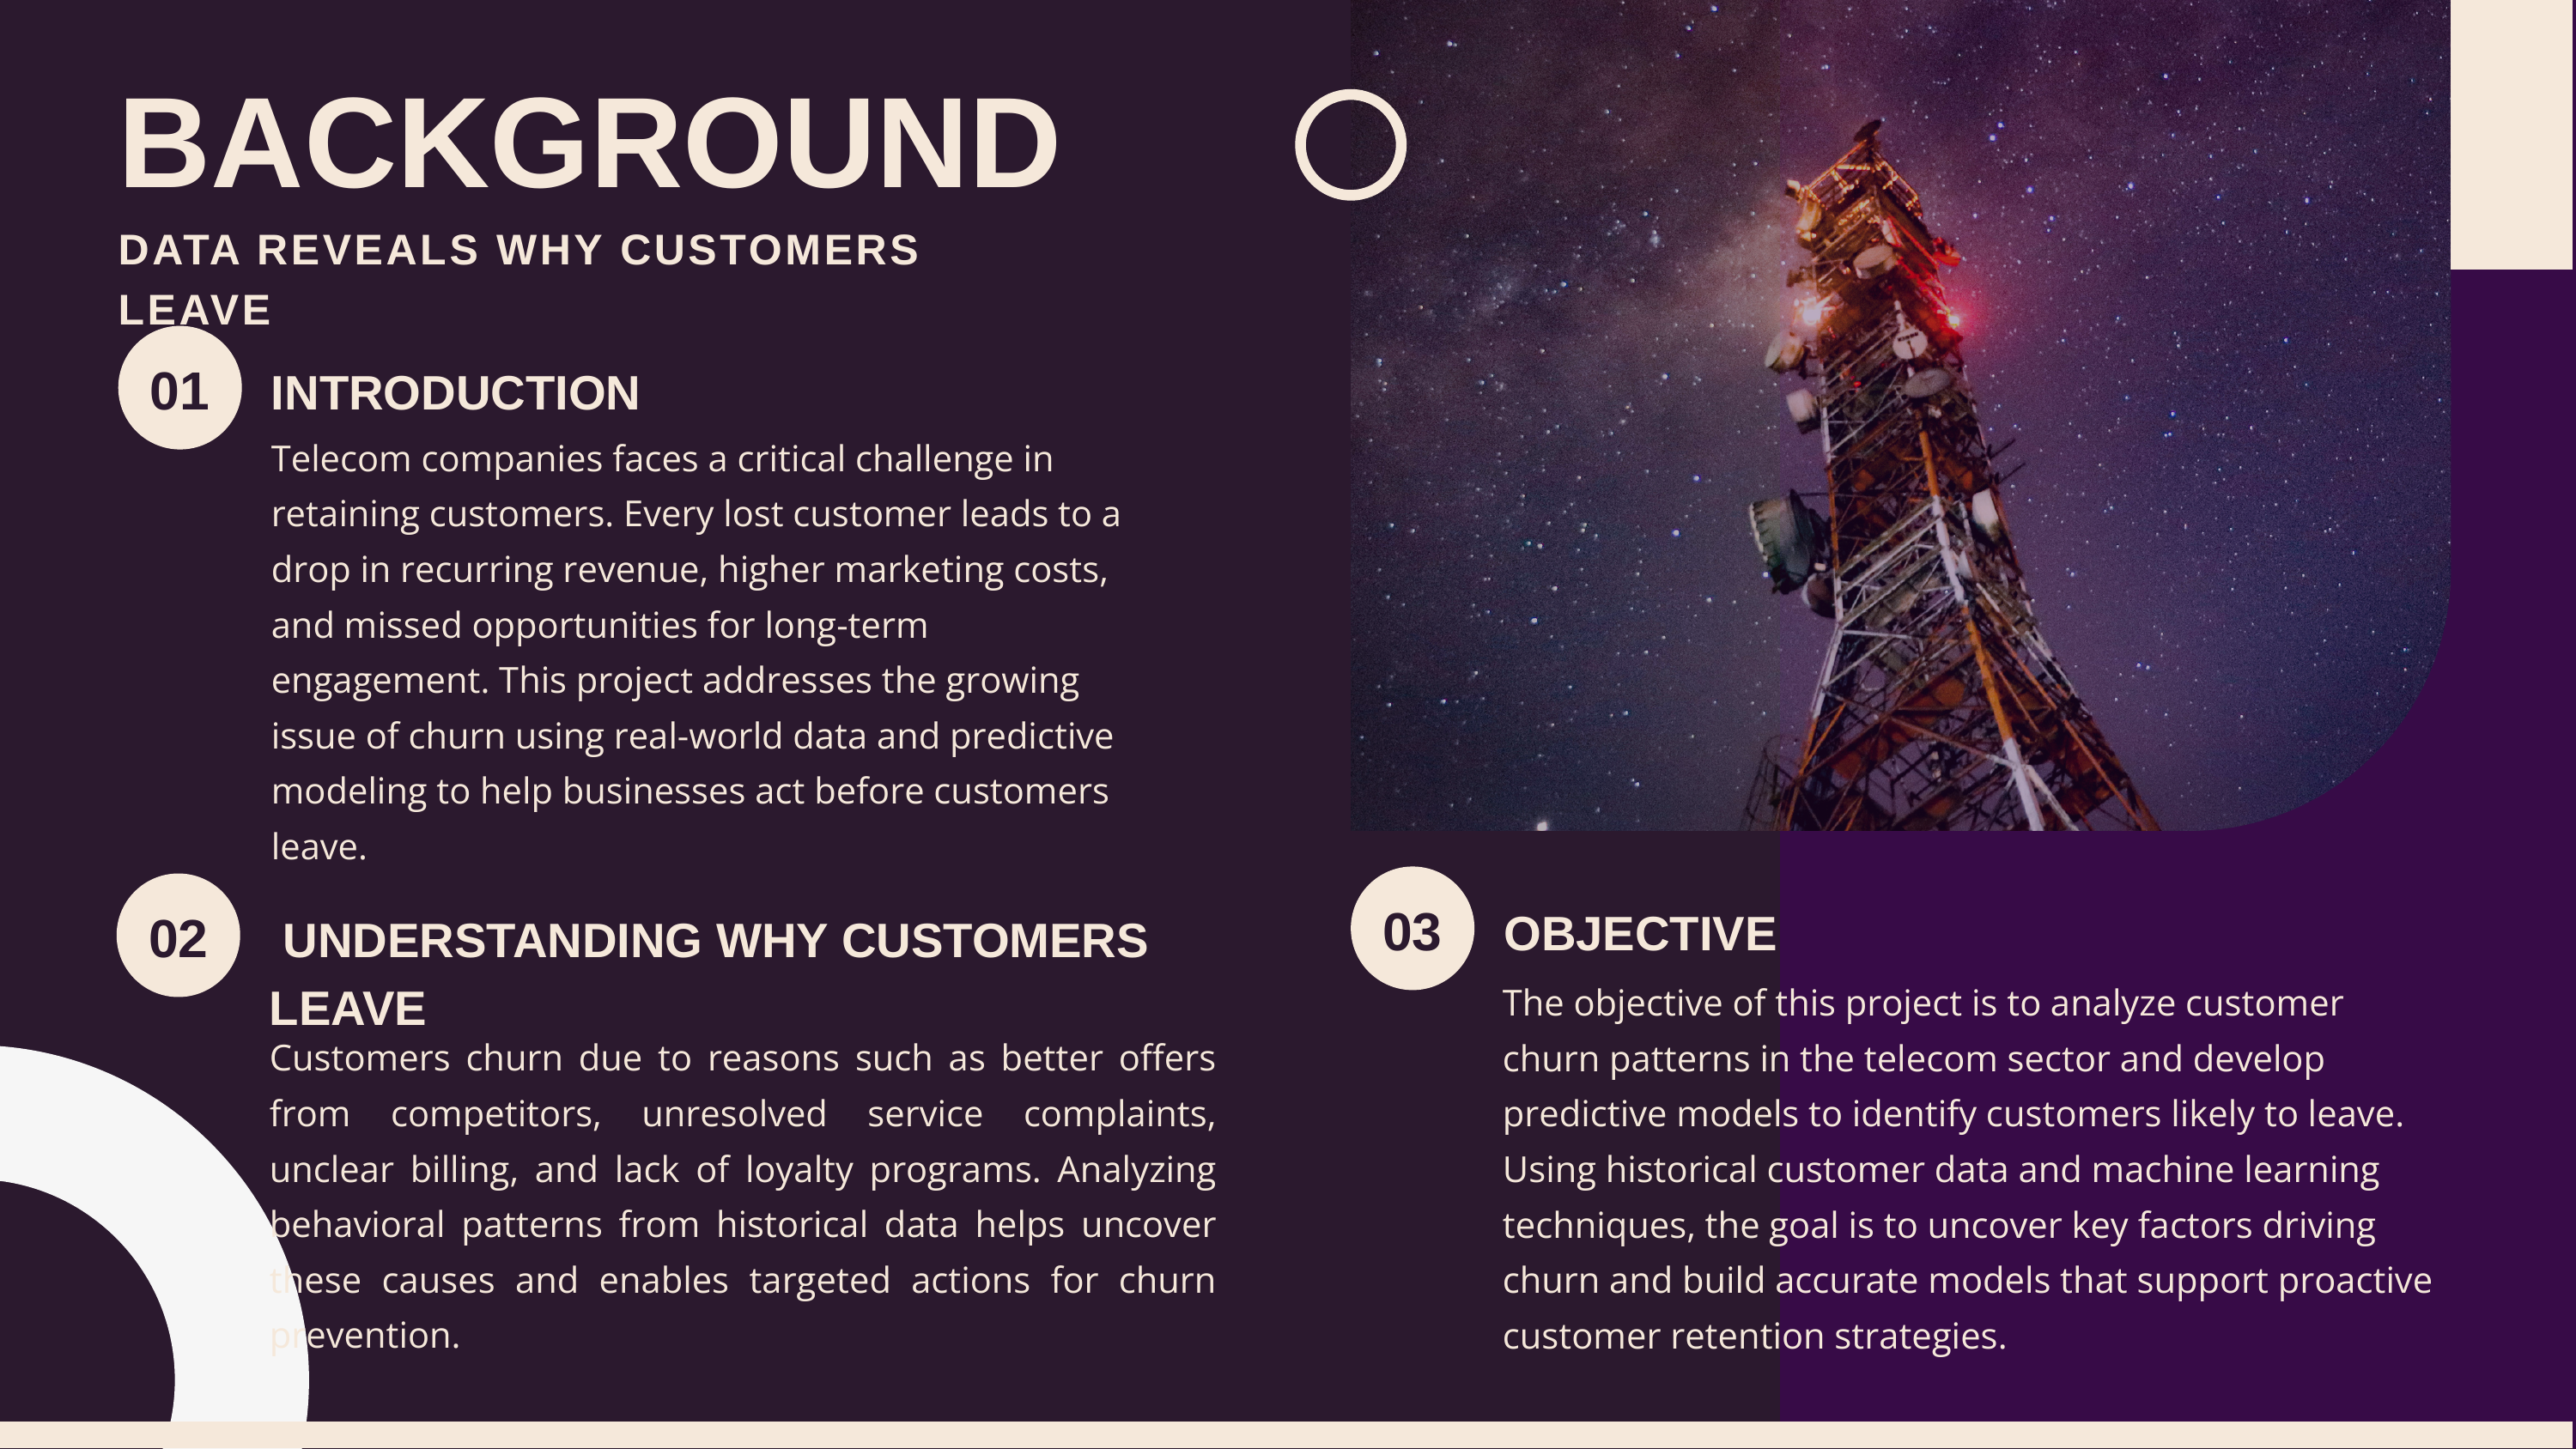

BACKGROUND

DATA REVEALS WHY CUSTOMERS LEAVE

01
INTRODUCTION
Telecom companies faces a critical challenge in retaining customers. Every lost customer leads to a drop in recurring revenue, higher marketing costs, and missed opportunities for long-term engagement. This project addresses the growing issue of churn using real-world data and predictive modeling to help businesses act before customers leave.

03

02
OBJECTIVE
 UNDERSTANDING WHY CUSTOMERS LEAVE
The objective of this project is to analyze customer churn patterns in the telecom sector and develop predictive models to identify customers likely to leave. Using historical customer data and machine learning techniques, the goal is to uncover key factors driving churn and build accurate models that support proactive customer retention strategies.
Customers churn due to reasons such as better offers from competitors, unresolved service complaints, unclear billing, and lack of loyalty programs. Analyzing behavioral patterns from historical data helps uncover these causes and enables targeted actions for churn prevention.